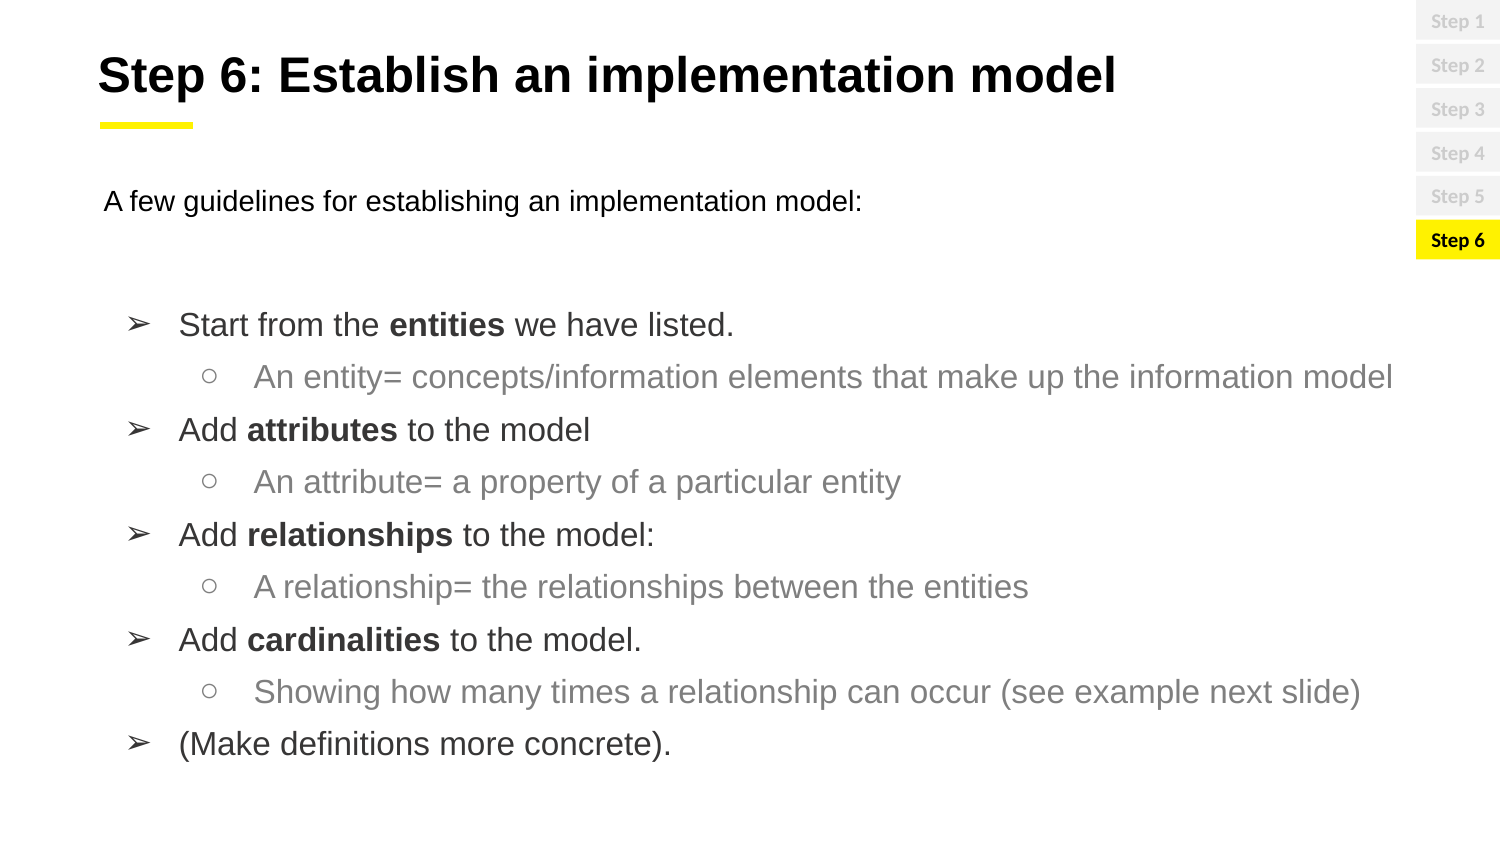

Step 1
Step 6: Establish an implementation model
Step 2
Step 3
Step 4
A few guidelines for establishing an implementation model:
Step 5

Step 6

Start from the entities we have listed.
An entity= concepts/information elements that make up the information model
Add attributes to the model
An attribute= a property of a particular entity
Add relationships to the model:
A relationship= the relationships between the entities
Add cardinalities to the model.
Showing how many times a relationship can occur (see example next slide)
(Make definitions more concrete).